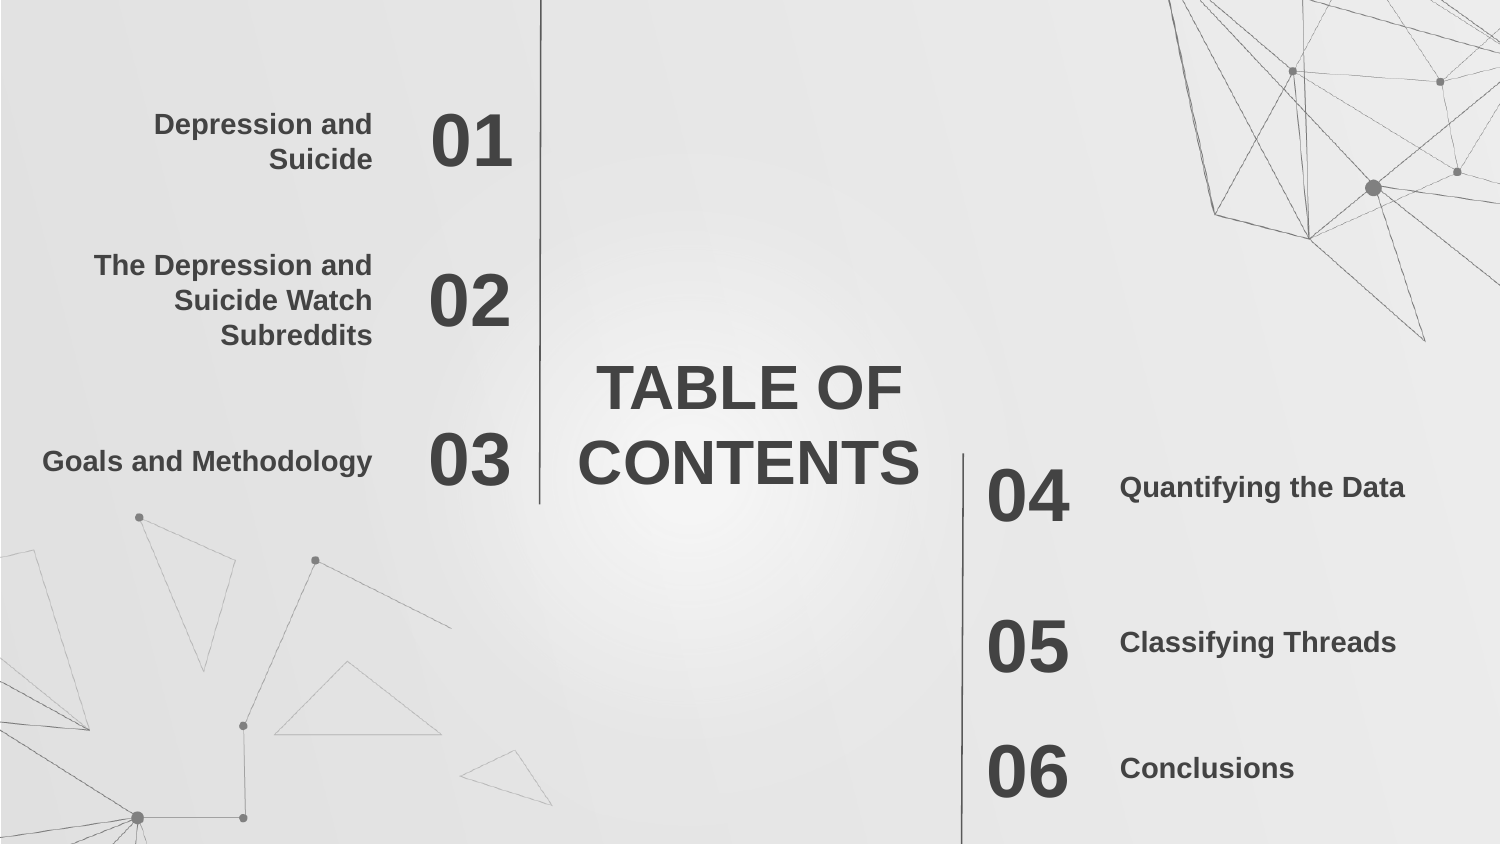

01
Depression and Suicide
02
The Depression and Suicide Watch Subreddits
# TABLE OF CONTENTS
Goals and Methodology
03
Quantifying the Data
04
Classifying Threads
05
Conclusions
06